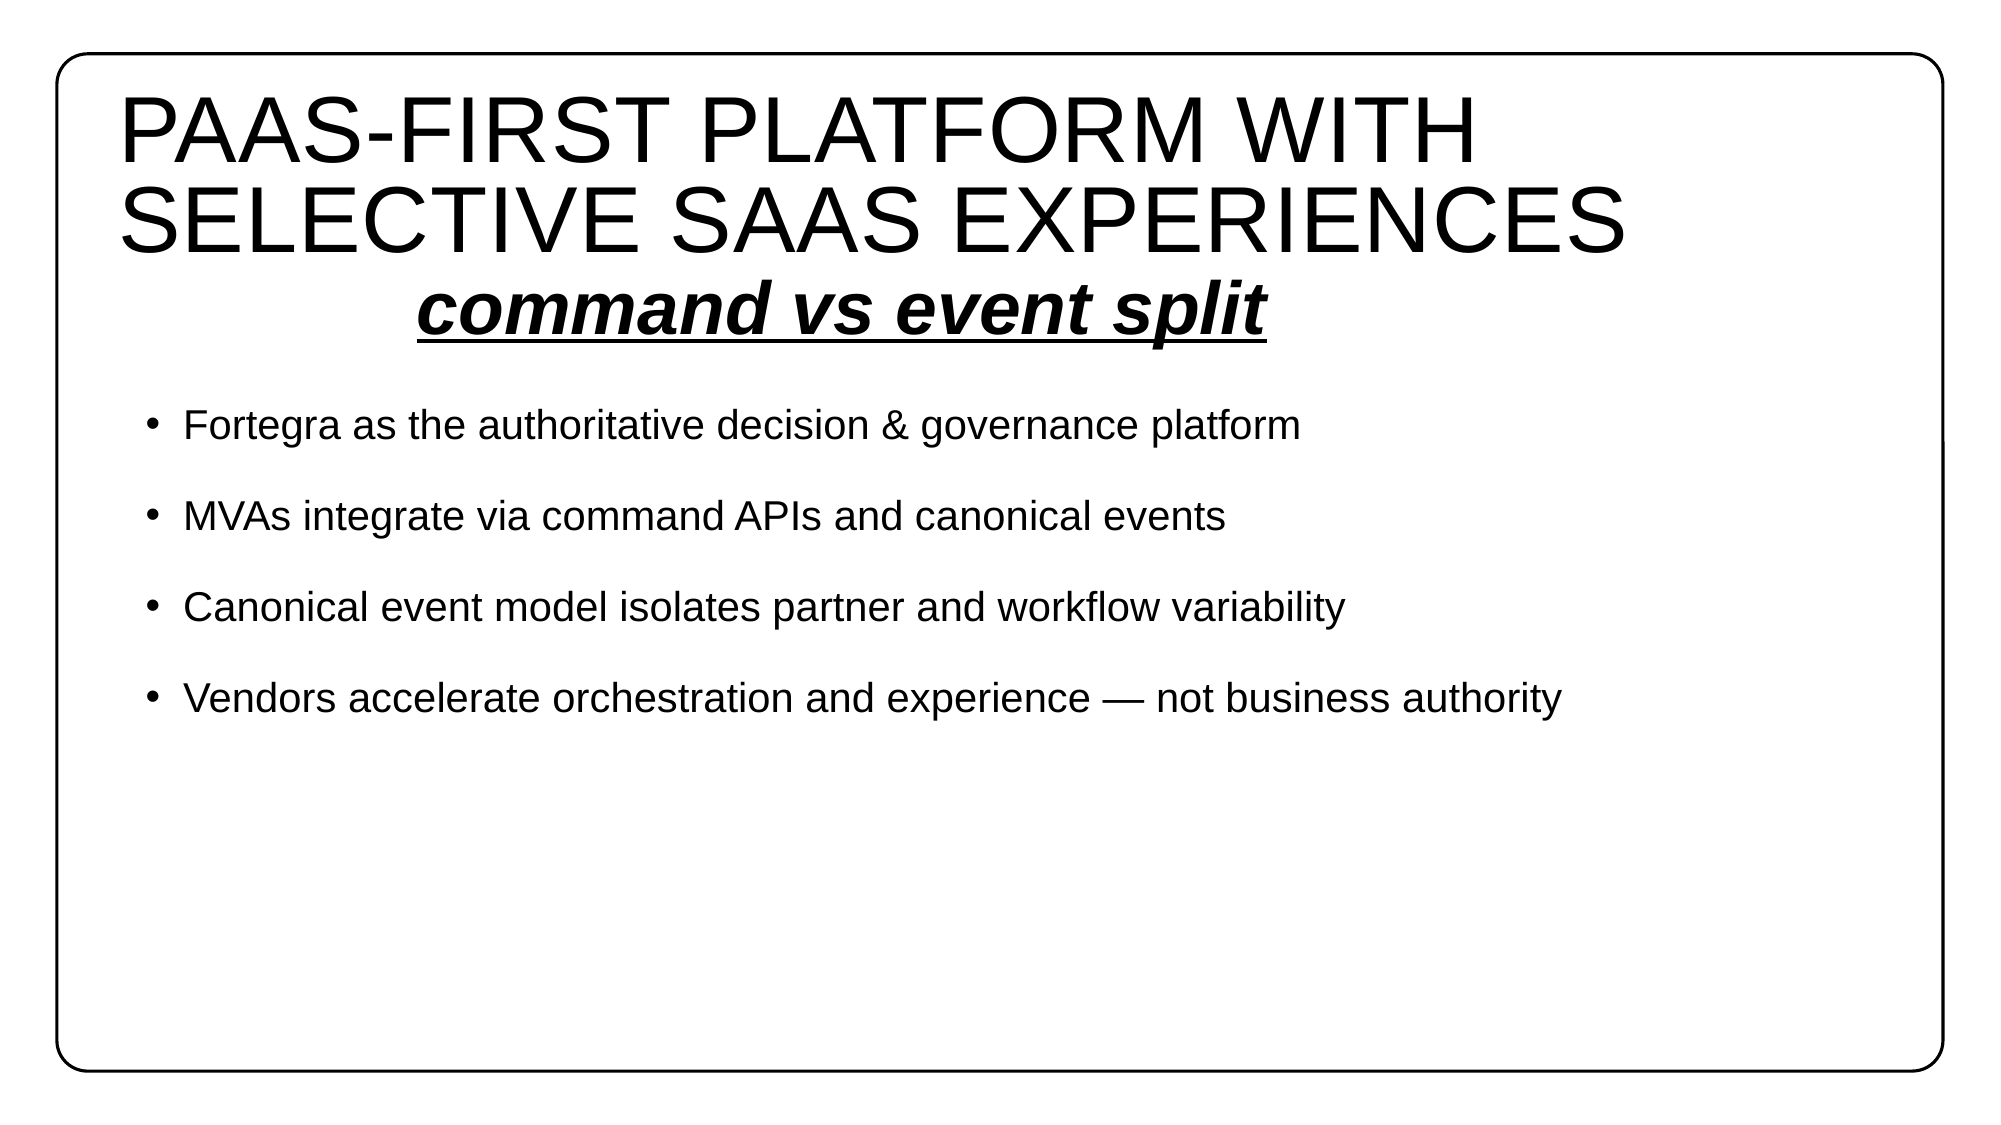

# PaaS-First Platform with Selective SaaS Experiences
command vs event split
Fortegra as the authoritative decision & governance platform
MVAs integrate via command APIs and canonical events
Canonical event model isolates partner and workflow variability
Vendors accelerate orchestration and experience — not business authority